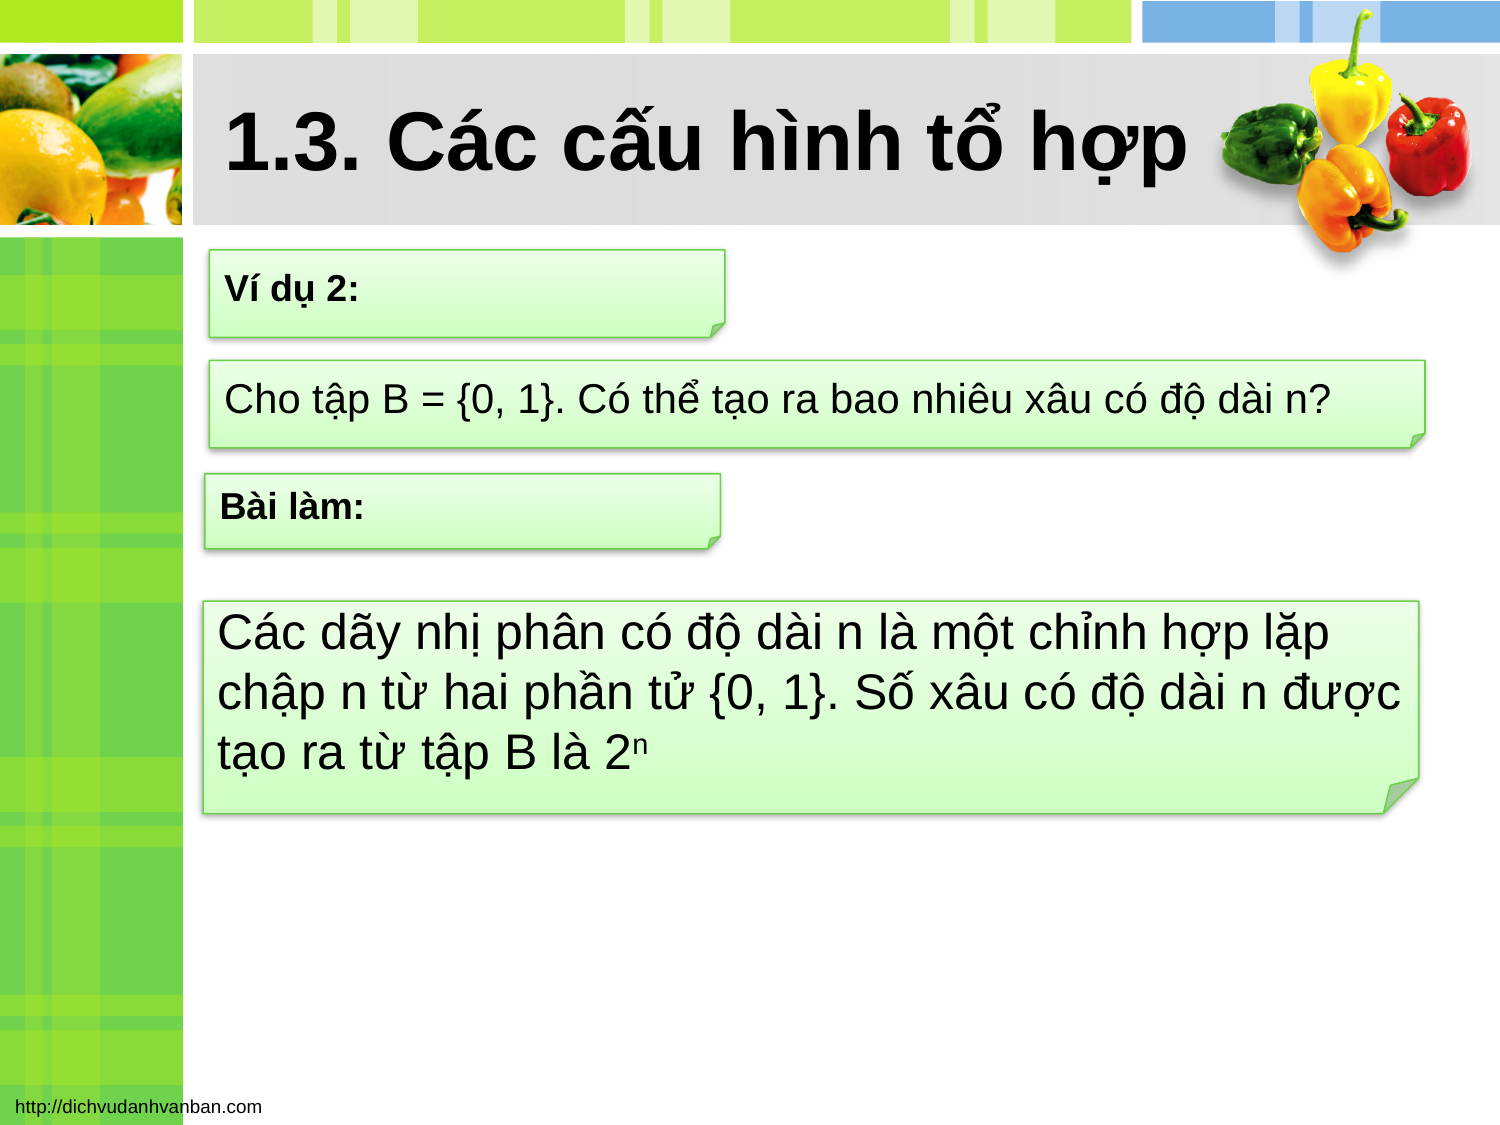

# 1.3. Các cấu hình tổ hợp
Ví dụ 2:
Cho tập B = {0, 1}. Có thể tạo ra bao nhiêu xâu có độ dài n?
Bài làm:
Các dãy nhị phân có độ dài n là một chỉnh hợp lặp chập n từ hai phần tử {0, 1}. Số xâu có độ dài n được tạo ra từ tập B là 2n